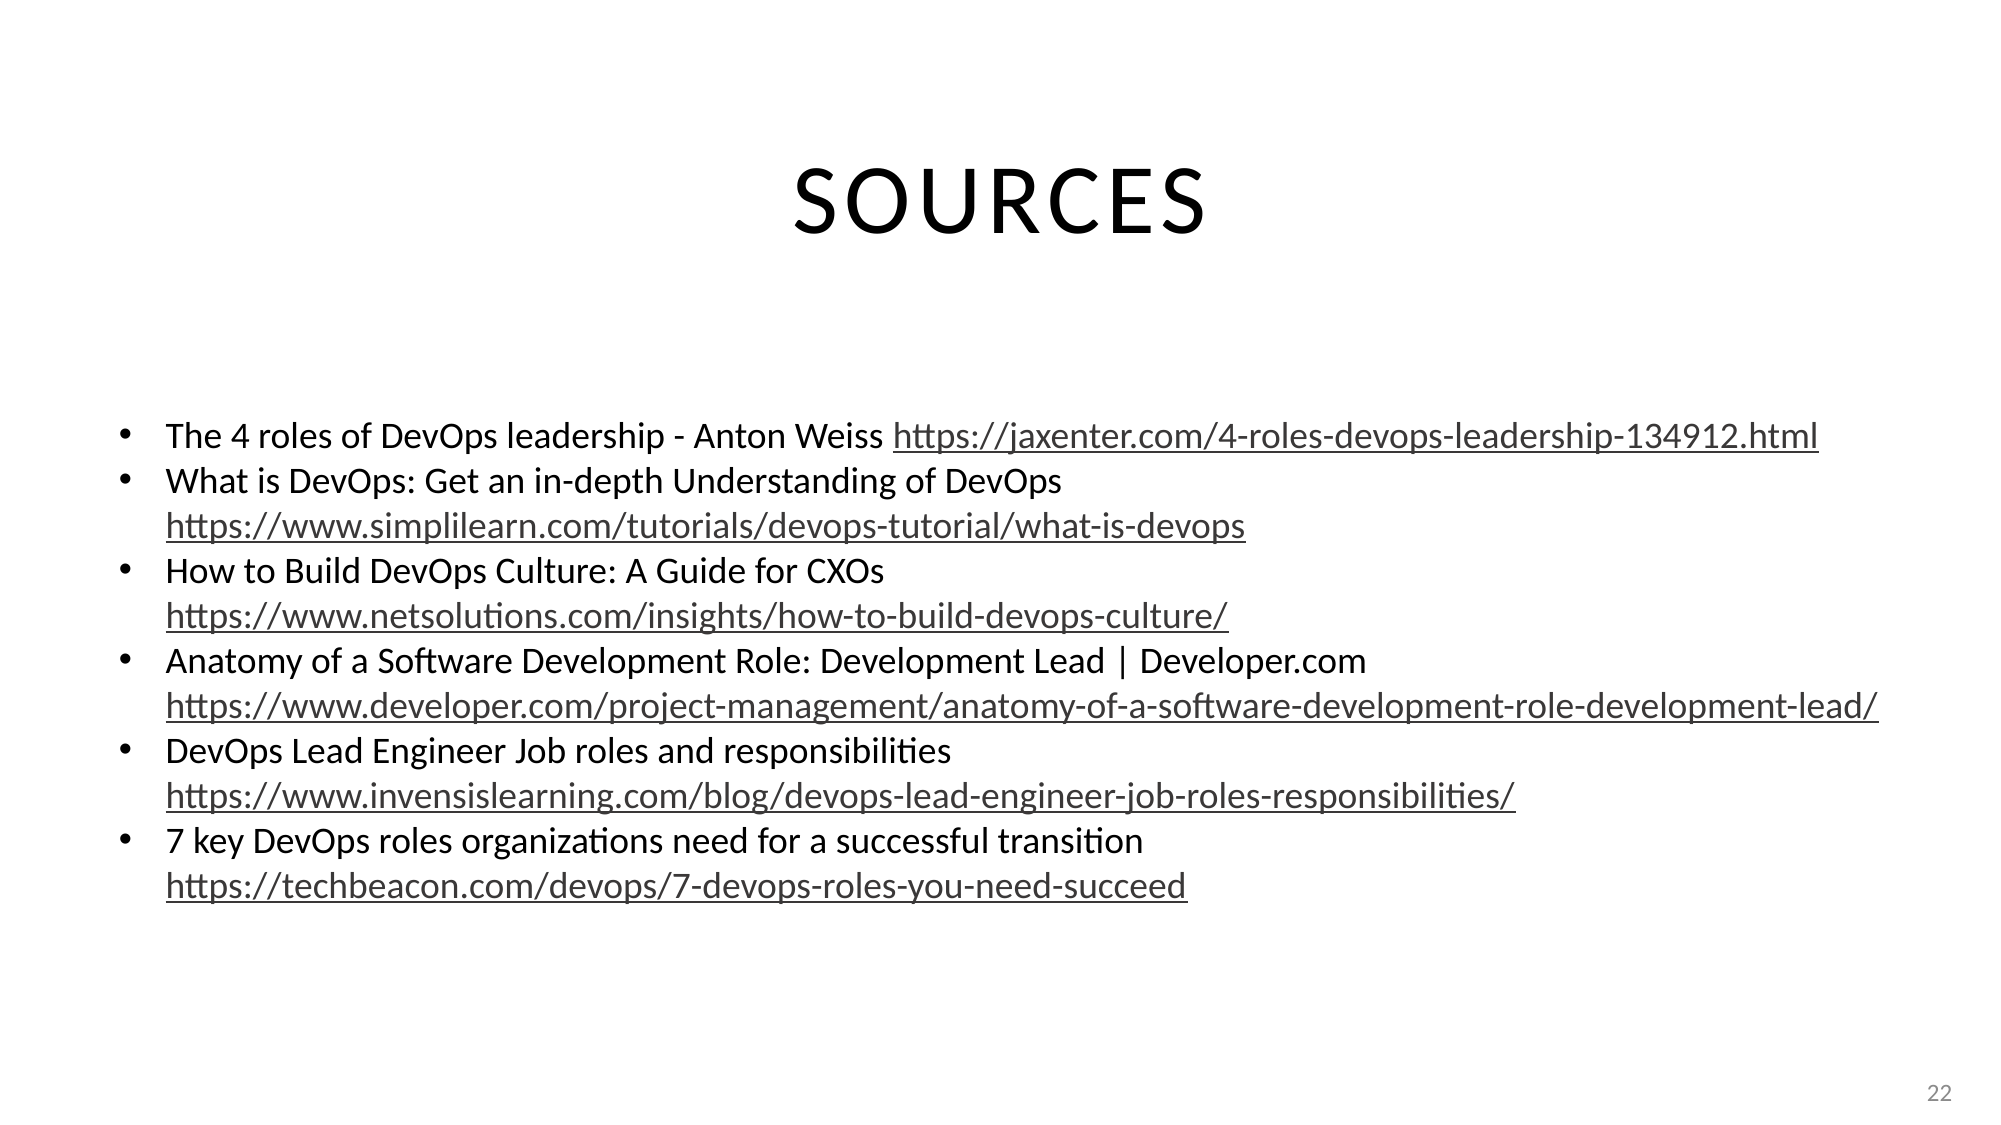

# sources
The 4 roles of DevOps leadership - Anton Weiss https://jaxenter.com/4-roles-devops-leadership-134912.html
What is DevOps: Get an in-depth Understanding of DevOps https://www.simplilearn.com/tutorials/devops-tutorial/what-is-devops
How to Build DevOps Culture: A Guide for CXOs https://www.netsolutions.com/insights/how-to-build-devops-culture/
Anatomy of a Software Development Role: Development Lead | Developer.com https://www.developer.com/project-management/anatomy-of-a-software-development-role-development-lead/
DevOps Lead Engineer Job roles and responsibilities https://www.invensislearning.com/blog/devops-lead-engineer-job-roles-responsibilities/
7 key DevOps roles organizations need for a successful transition https://techbeacon.com/devops/7-devops-roles-you-need-succeed
22